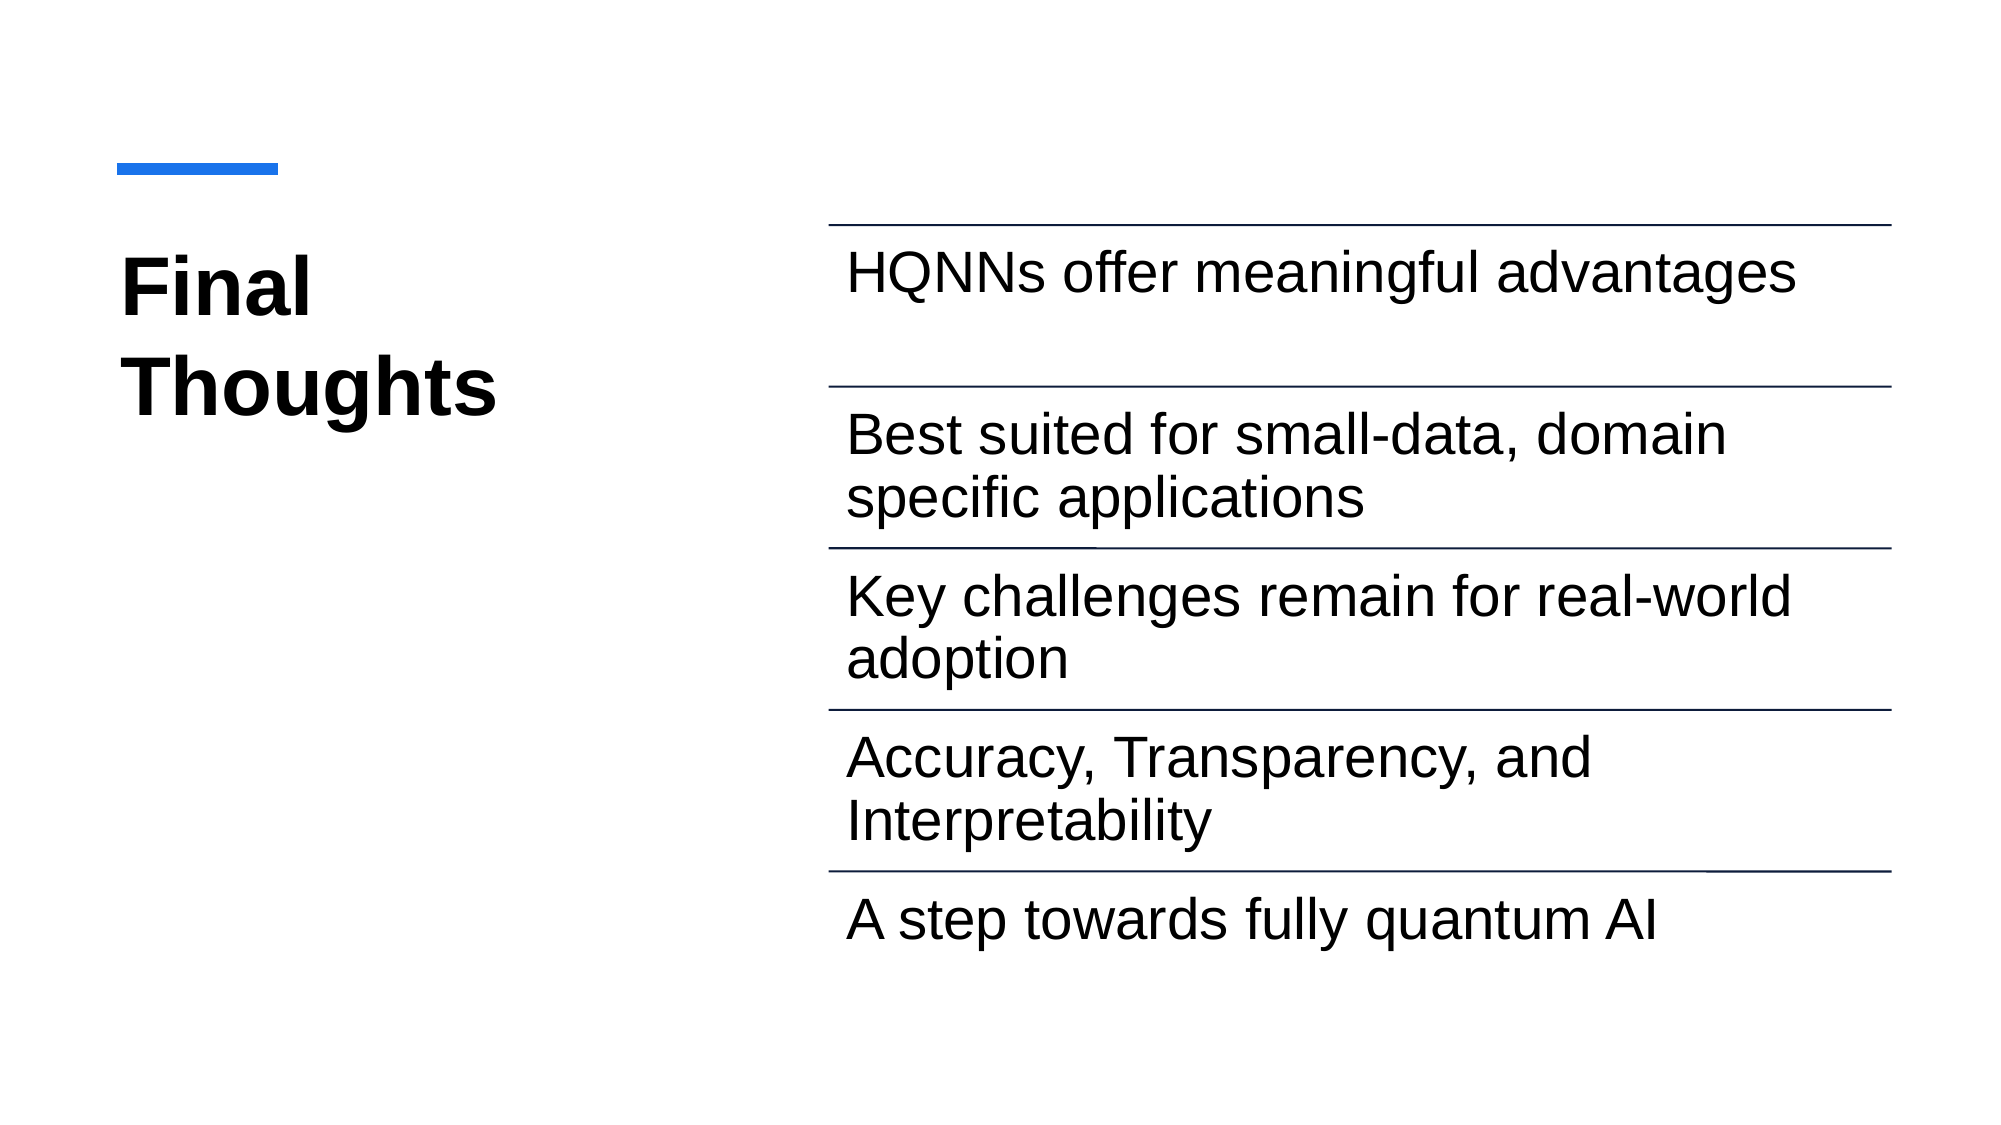

# Final Thoughts
HQNNs offer meaningful advantages
Best suited for small-data, domain specific applications
Key challenges remain for real-world adoption
Accuracy, Transparency, and Interpretability
A step towards fully quantum AI